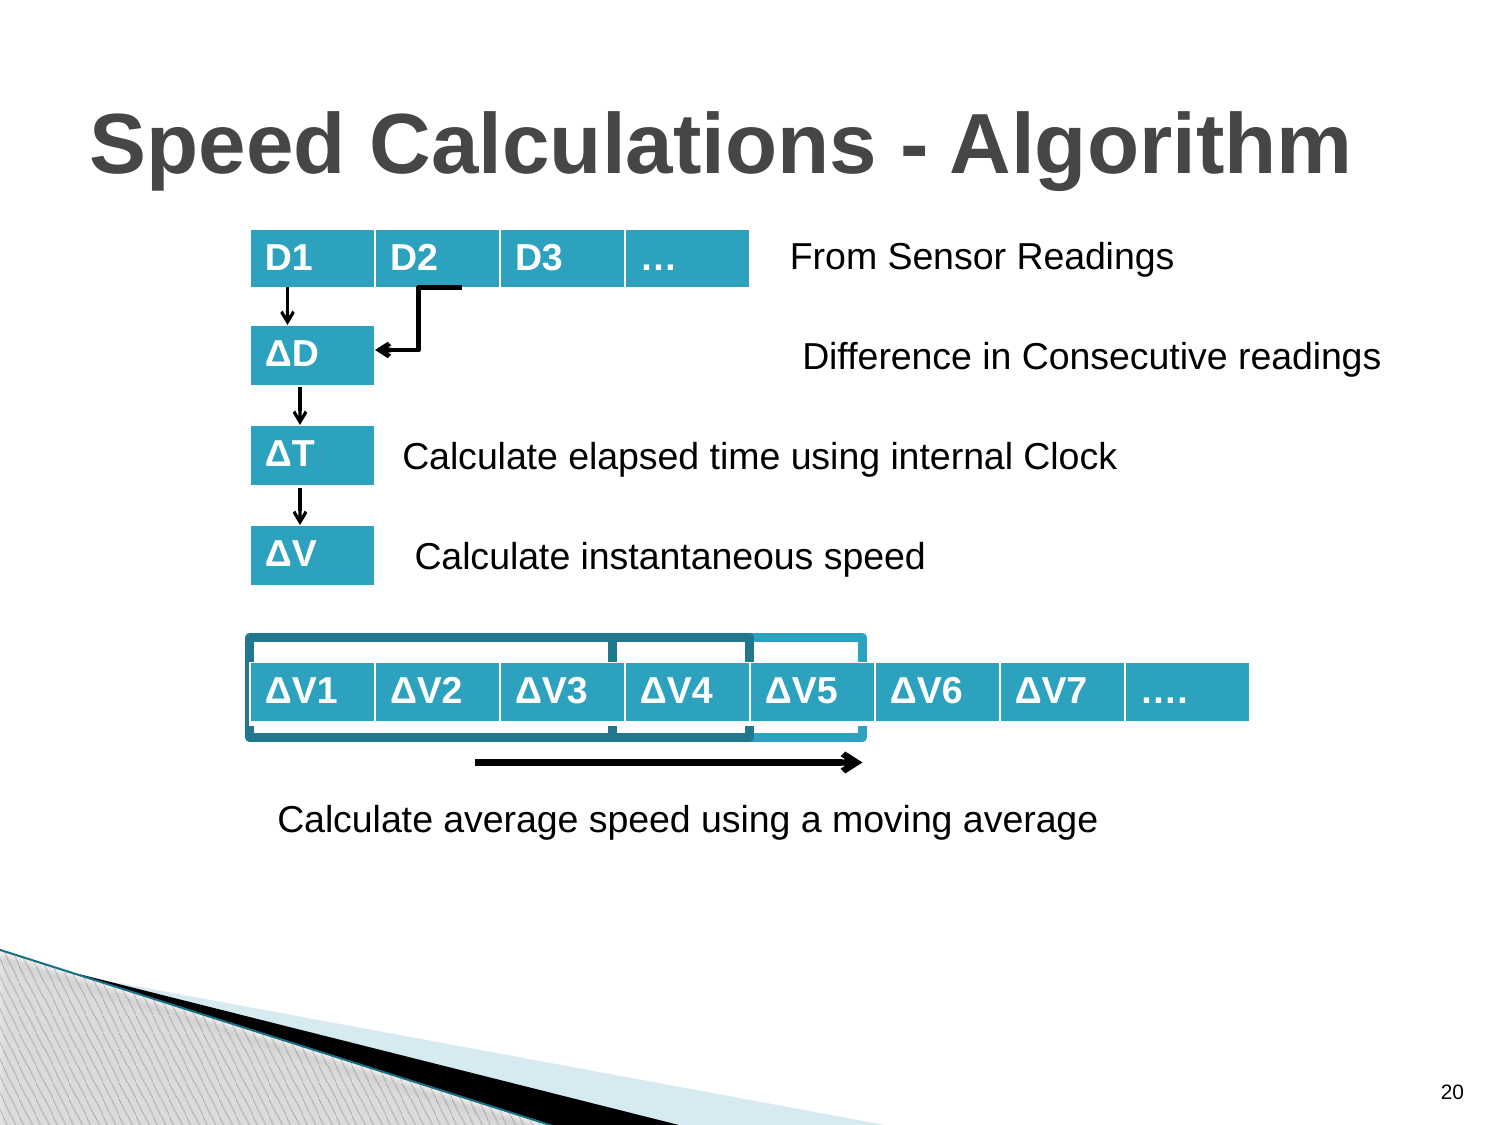

# Speed Calculations - Algorithm
From Sensor Readings
| D1 | D2 | D3 | … |
| --- | --- | --- | --- |
| ΔD |
| --- |
Difference in Consecutive readings
| ΔT |
| --- |
Calculate elapsed time using internal Clock
| ΔV |
| --- |
Calculate instantaneous speed

| ΔV1 | ΔV2 | ΔV3 | ΔV4 | ΔV5 | ΔV6 | ΔV7 | …. |
| --- | --- | --- | --- | --- | --- | --- | --- |
Calculate average speed using a moving average
20